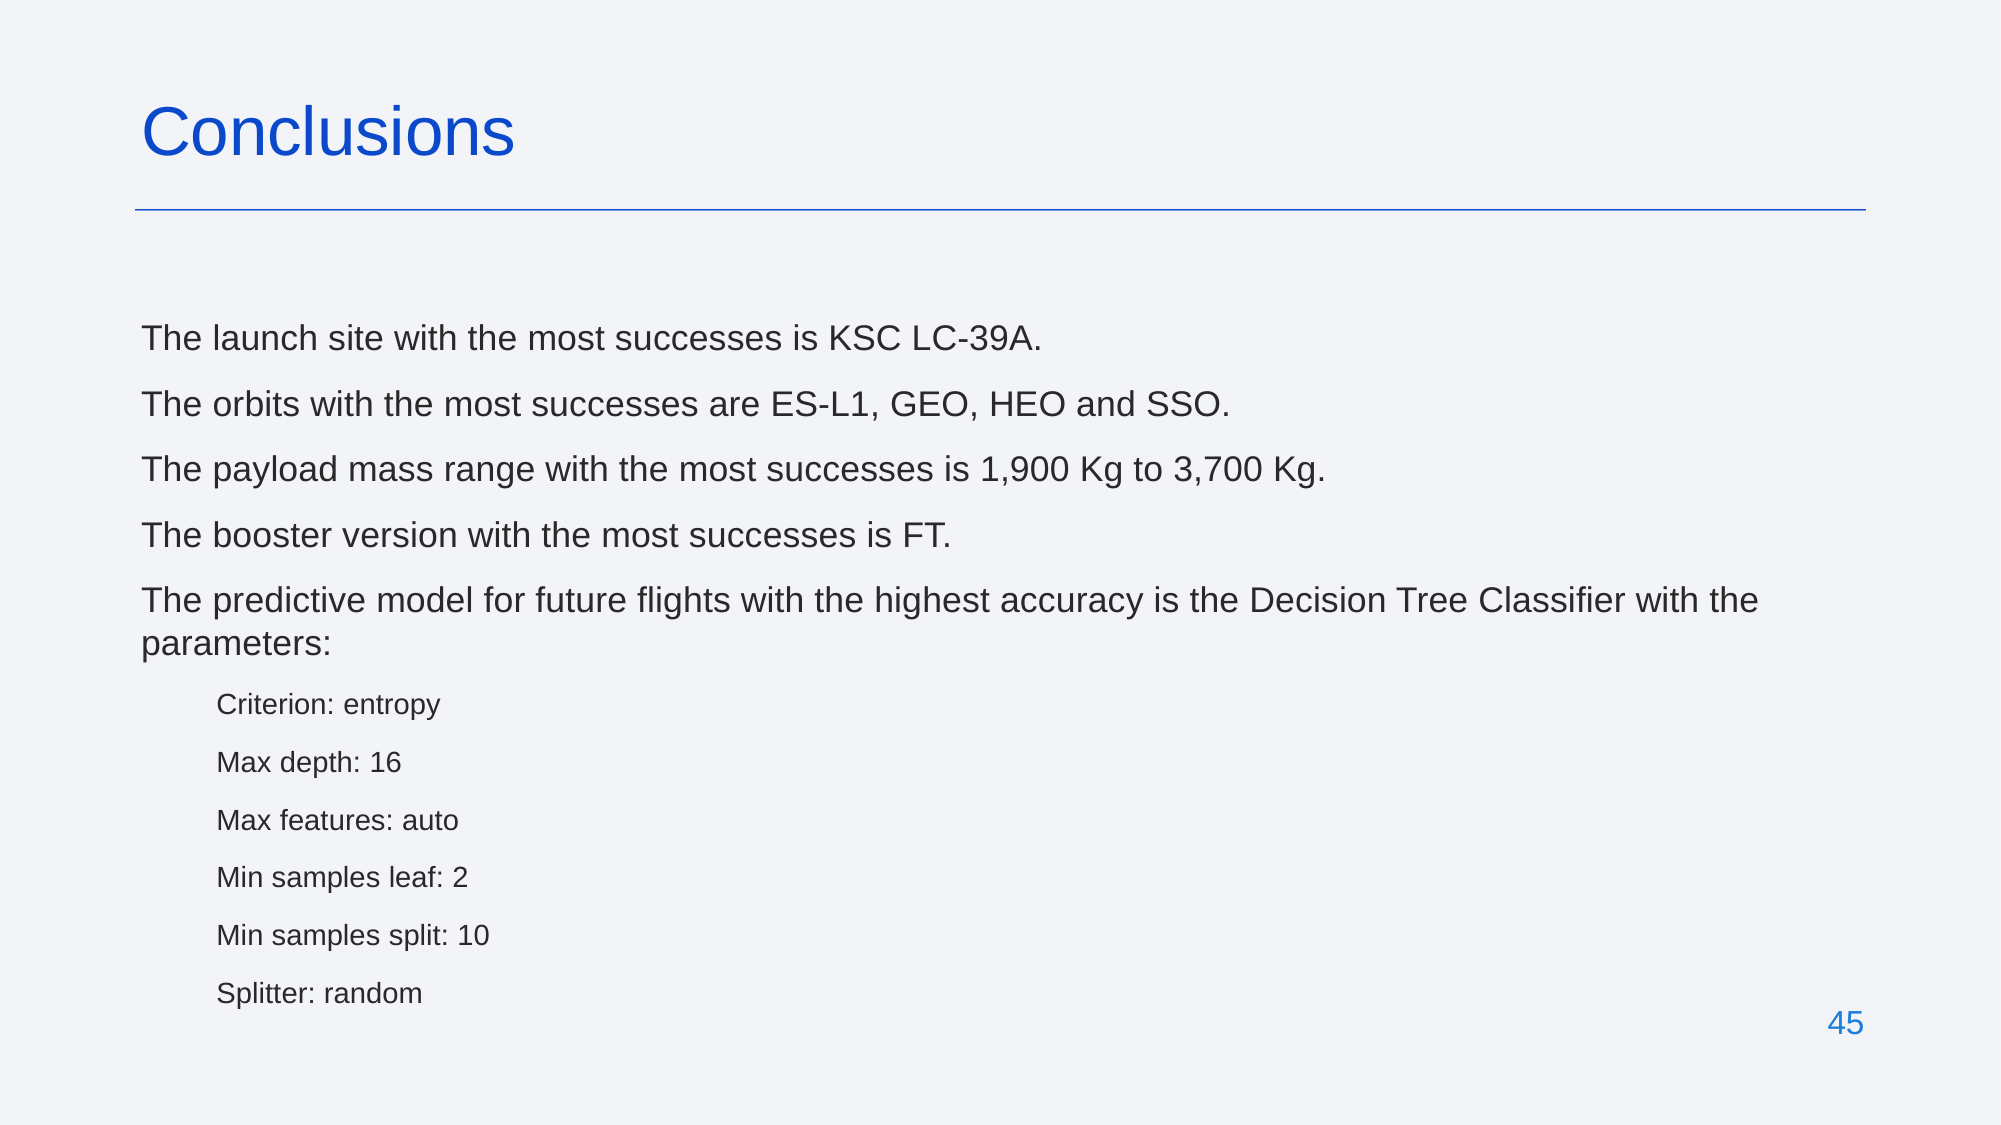

Conclusions
The launch site with the most successes is KSC LC-39A.
The orbits with the most successes are ES-L1, GEO, HEO and SSO.
The payload mass range with the most successes is 1,900 Kg to 3,700 Kg.
The booster version with the most successes is FT.
The predictive model for future flights with the highest accuracy is the Decision Tree Classifier with the parameters:
Criterion: entropy
Max depth: 16
Max features: auto
Min samples leaf: 2
Min samples split: 10
Splitter: random
45